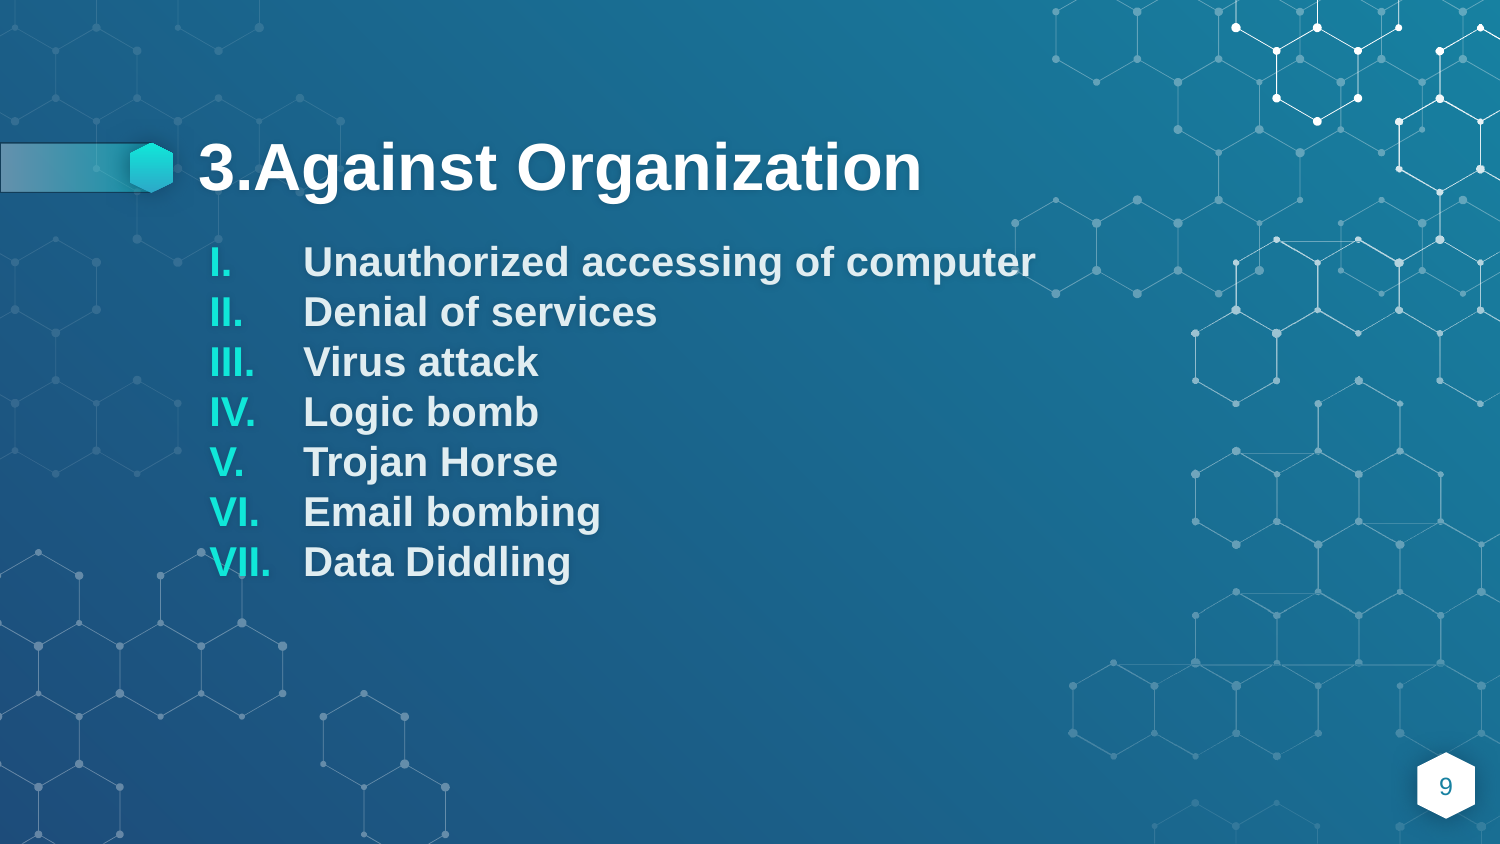

# 3.Against Organization
Unauthorized accessing of computer
Denial of services
Virus attack
Logic bomb
Trojan Horse
Email bombing
Data Diddling
9